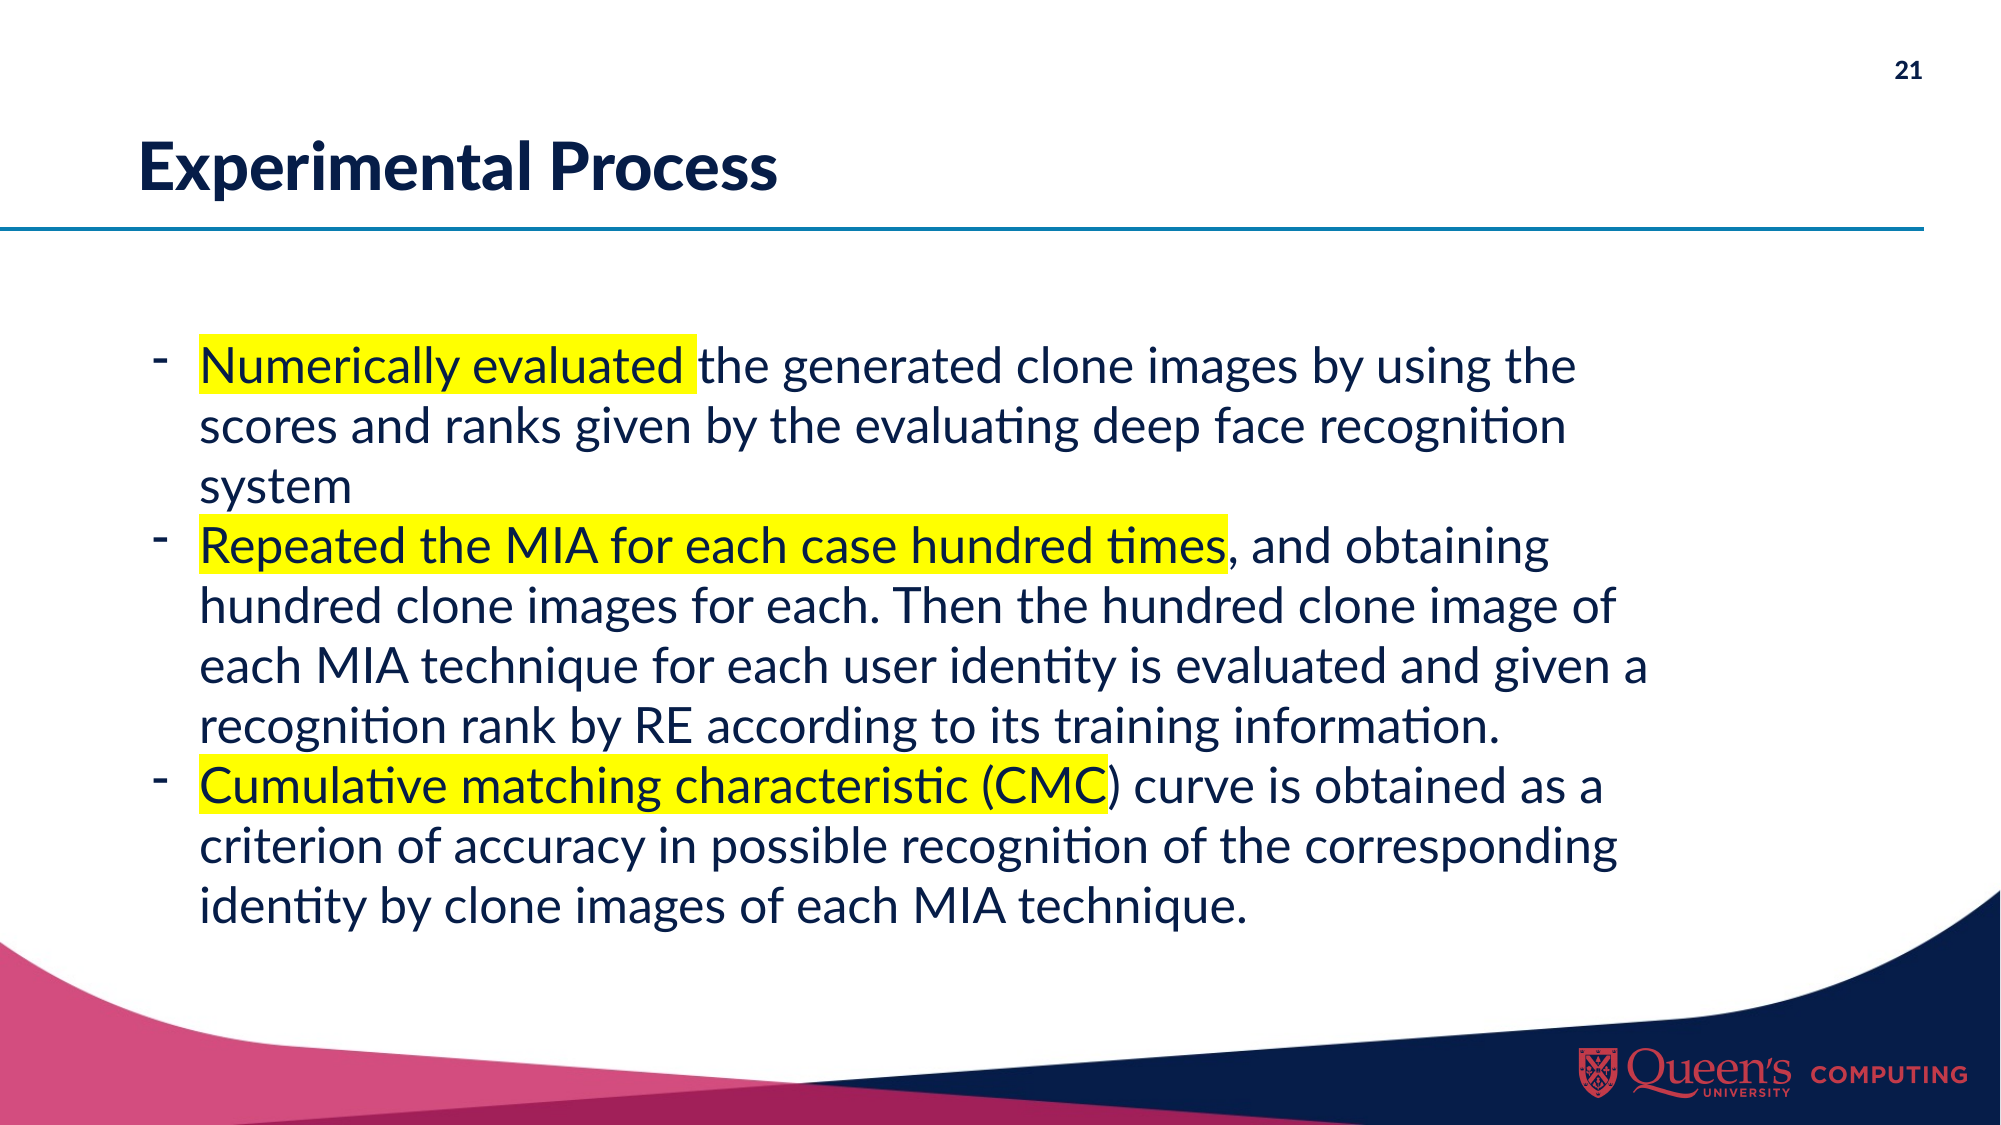

# Experimental Process
Numerically evaluated the generated clone images by using the scores and ranks given by the evaluating deep face recognition system
Repeated the MIA for each case hundred times, and obtaining hundred clone images for each. Then the hundred clone image of each MIA technique for each user identity is evaluated and given a recognition rank by RE according to its training information.
Cumulative matching characteristic (CMC) curve is obtained as a criterion of accuracy in possible recognition of the corresponding identity by clone images of each MIA technique.